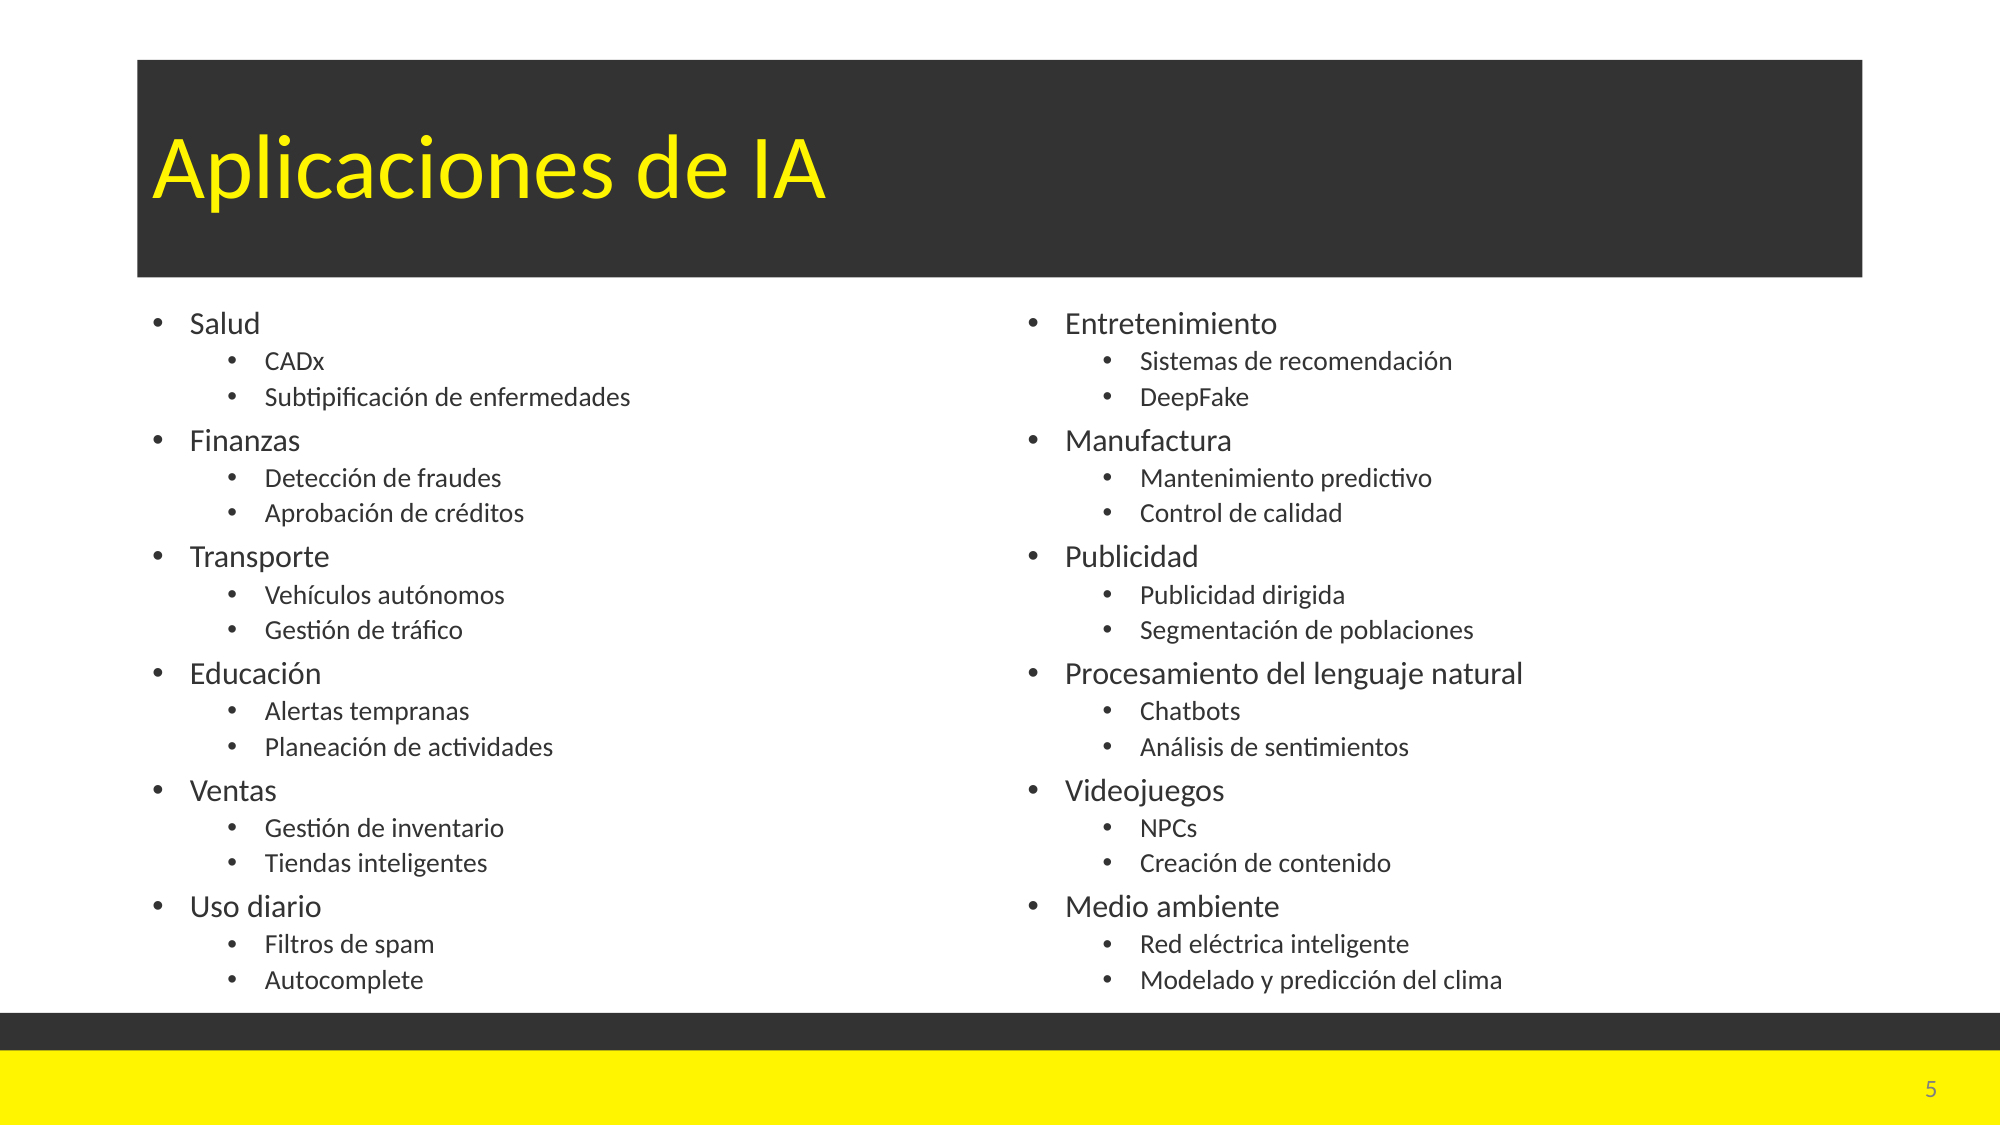

# Aplicaciones de IA
Salud
CADx
Subtipificación de enfermedades
Finanzas
Detección de fraudes
Aprobación de créditos
Transporte
Vehículos autónomos
Gestión de tráfico
Educación
Alertas tempranas
Planeación de actividades
Ventas
Gestión de inventario
Tiendas inteligentes
Uso diario
Filtros de spam
Autocomplete
Entretenimiento
Sistemas de recomendación
DeepFake
Manufactura
Mantenimiento predictivo
Control de calidad
Publicidad
Publicidad dirigida
Segmentación de poblaciones
Procesamiento del lenguaje natural
Chatbots
Análisis de sentimientos
Videojuegos
NPCs
Creación de contenido
Medio ambiente
Red eléctrica inteligente
Modelado y predicción del clima